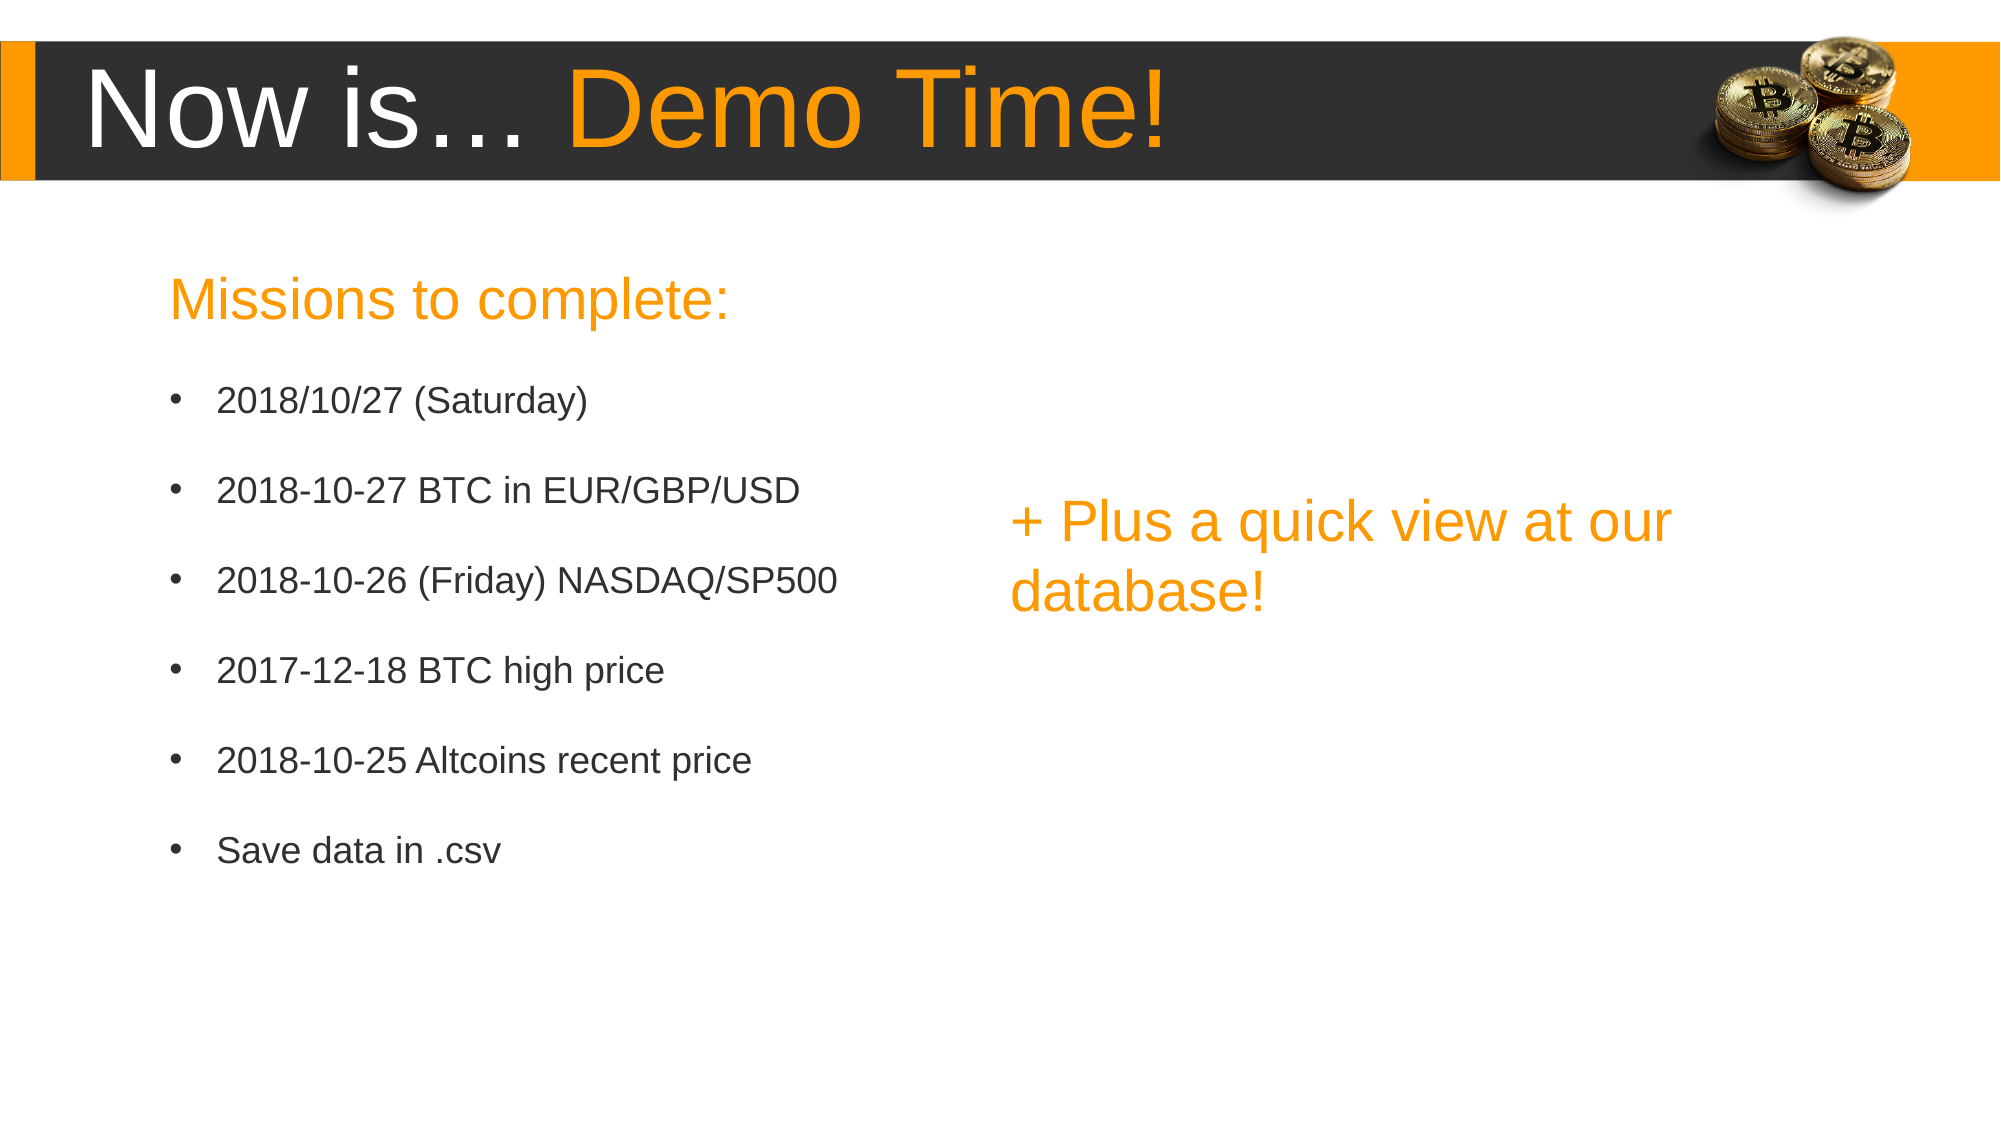

Now is… Demo Time!
Missions to complete:

2018/10/27 (Saturday)

2018-10-27 BTC in EUR/GBP/USD

2018-10-26 (Friday) NASDAQ/SP500

2017-12-18 BTC high price

2018-10-25 Altcoins recent price

Save data in .csv

+ Plus a quick view at our database!